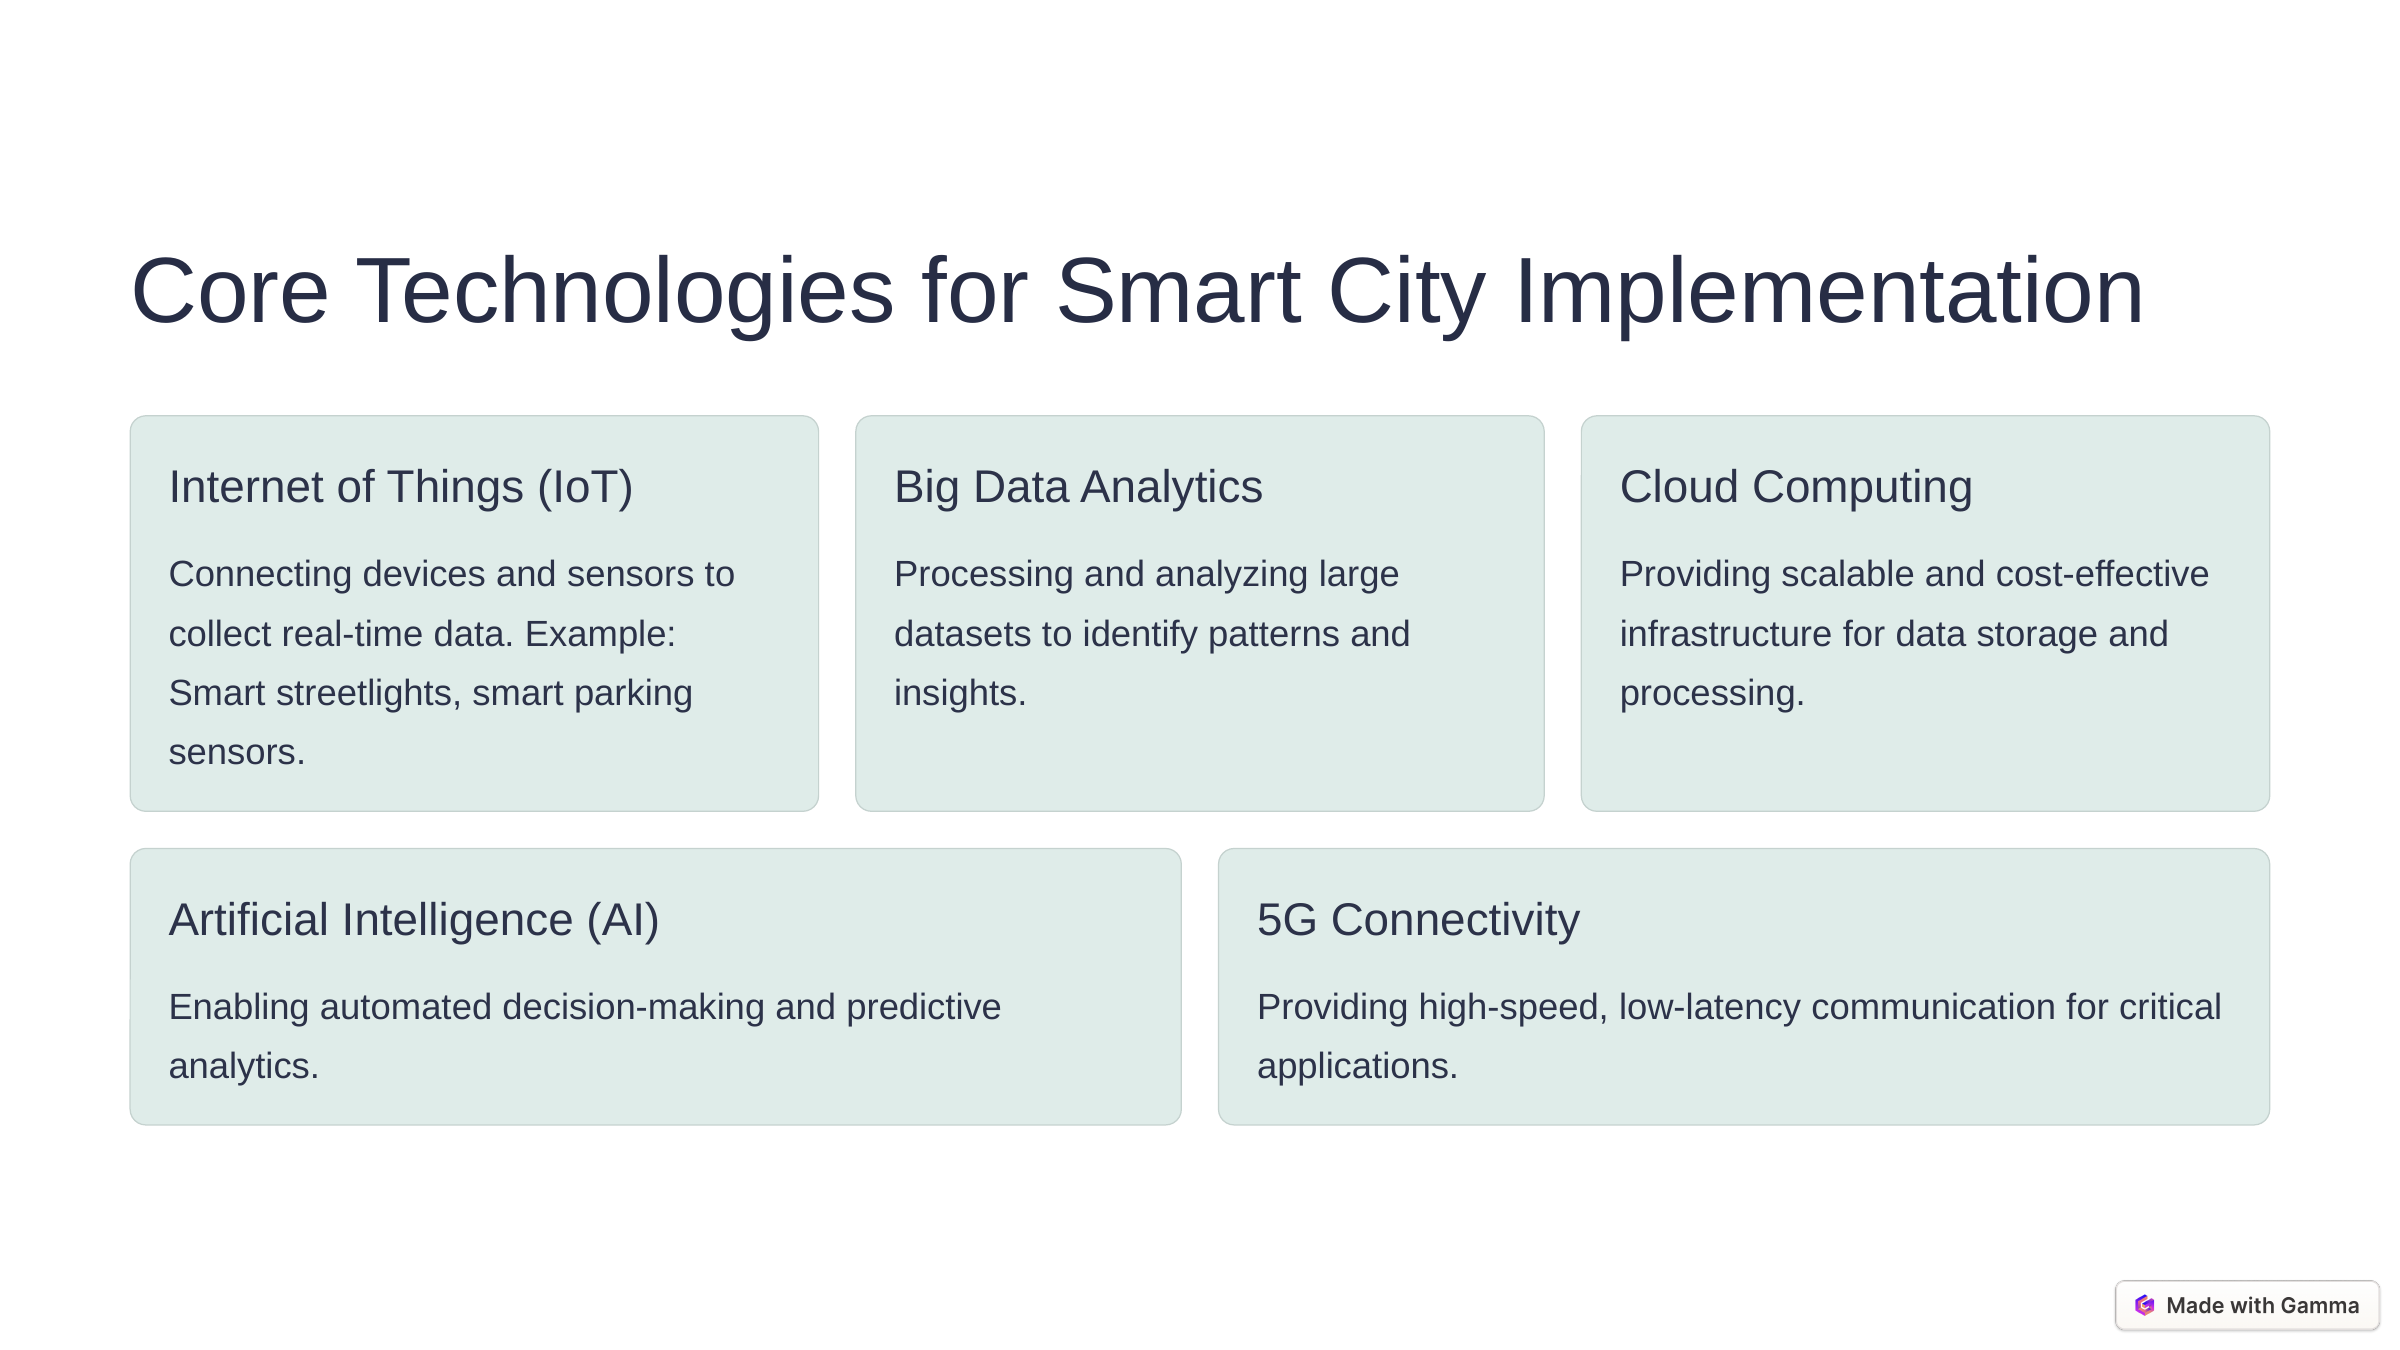

Core Technologies for Smart City Implementation

Internet of Things (IoT)
Big Data Analytics
Cloud Computing
Connecting devices and sensors to collect real-time data. Example: Smart streetlights, smart parking sensors.
Processing and analyzing large datasets to identify patterns and insights.
Providing scalable and cost-effective infrastructure for data storage and processing.

Artificial Intelligence (AI)
5G Connectivity
Enabling automated decision-making and predictive analytics.
Providing high-speed, low-latency communication for critical applications.